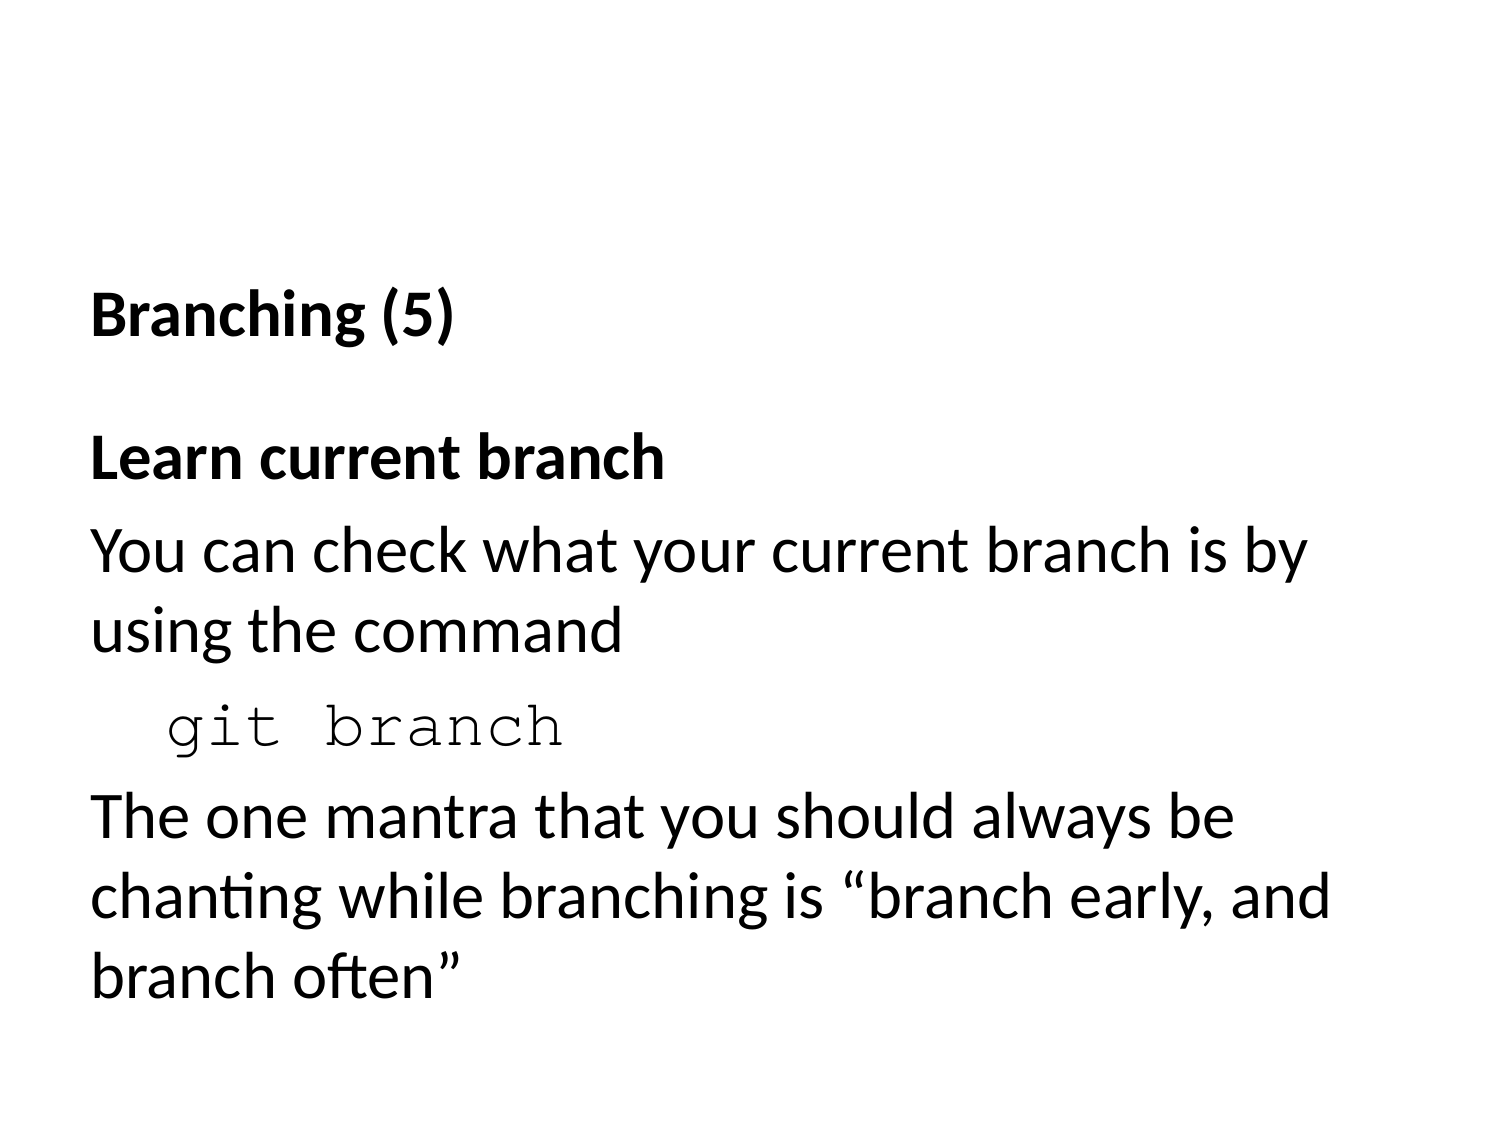

Branching (5)
Learn current branch
You can check what your current branch is by using the command
git branch
The one mantra that you should always be chanting while branching is “branch early, and branch often”